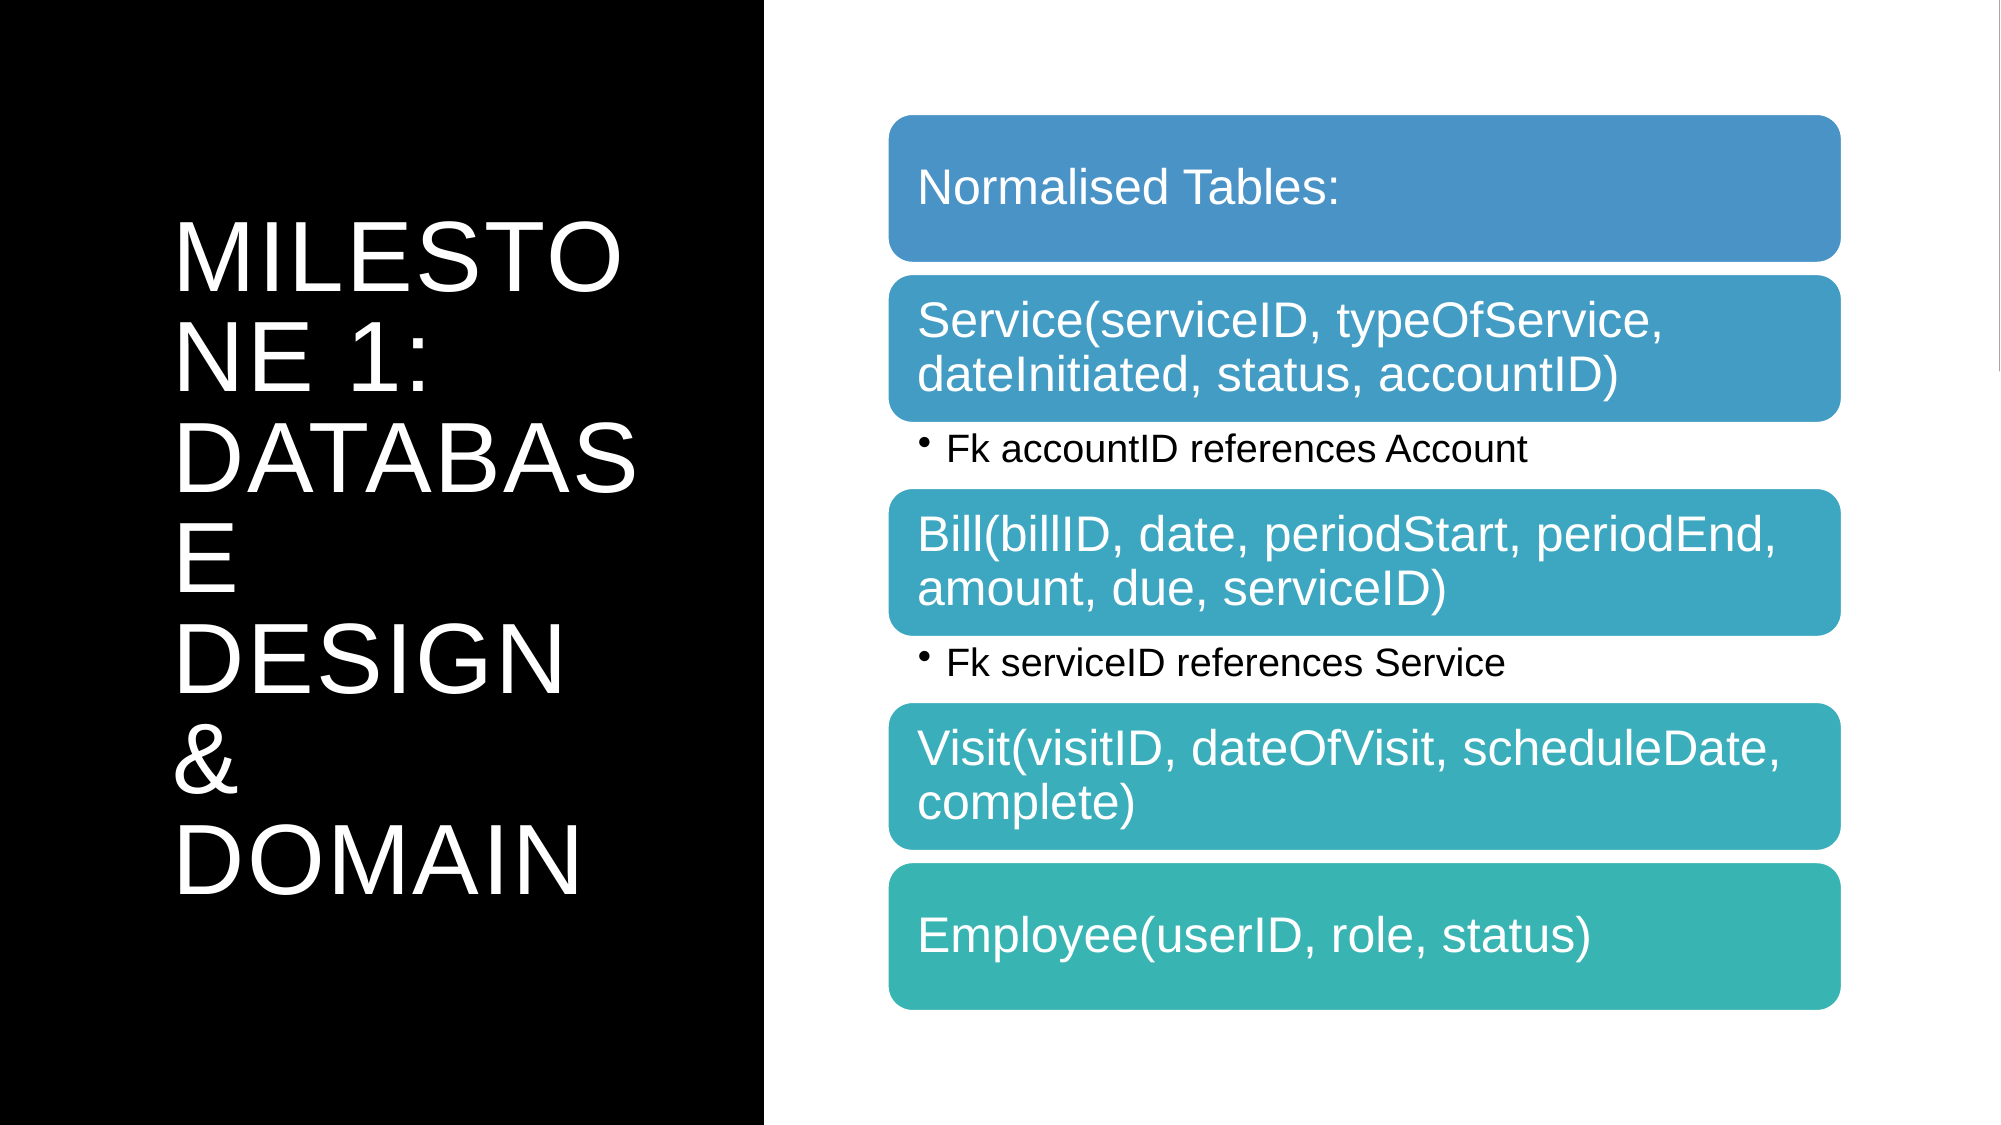

Milestone 1: Database Design & Domain
Normalised Tables:
Service(serviceID, typeOfService, dateInitiated, status, accountID)
Fk accountID references Account
Bill(billID, date, periodStart, periodEnd, amount, due, serviceID)
Fk serviceID references Service
Visit(visitID, dateOfVisit, scheduleDate, complete)
Employee(userID, role, status)